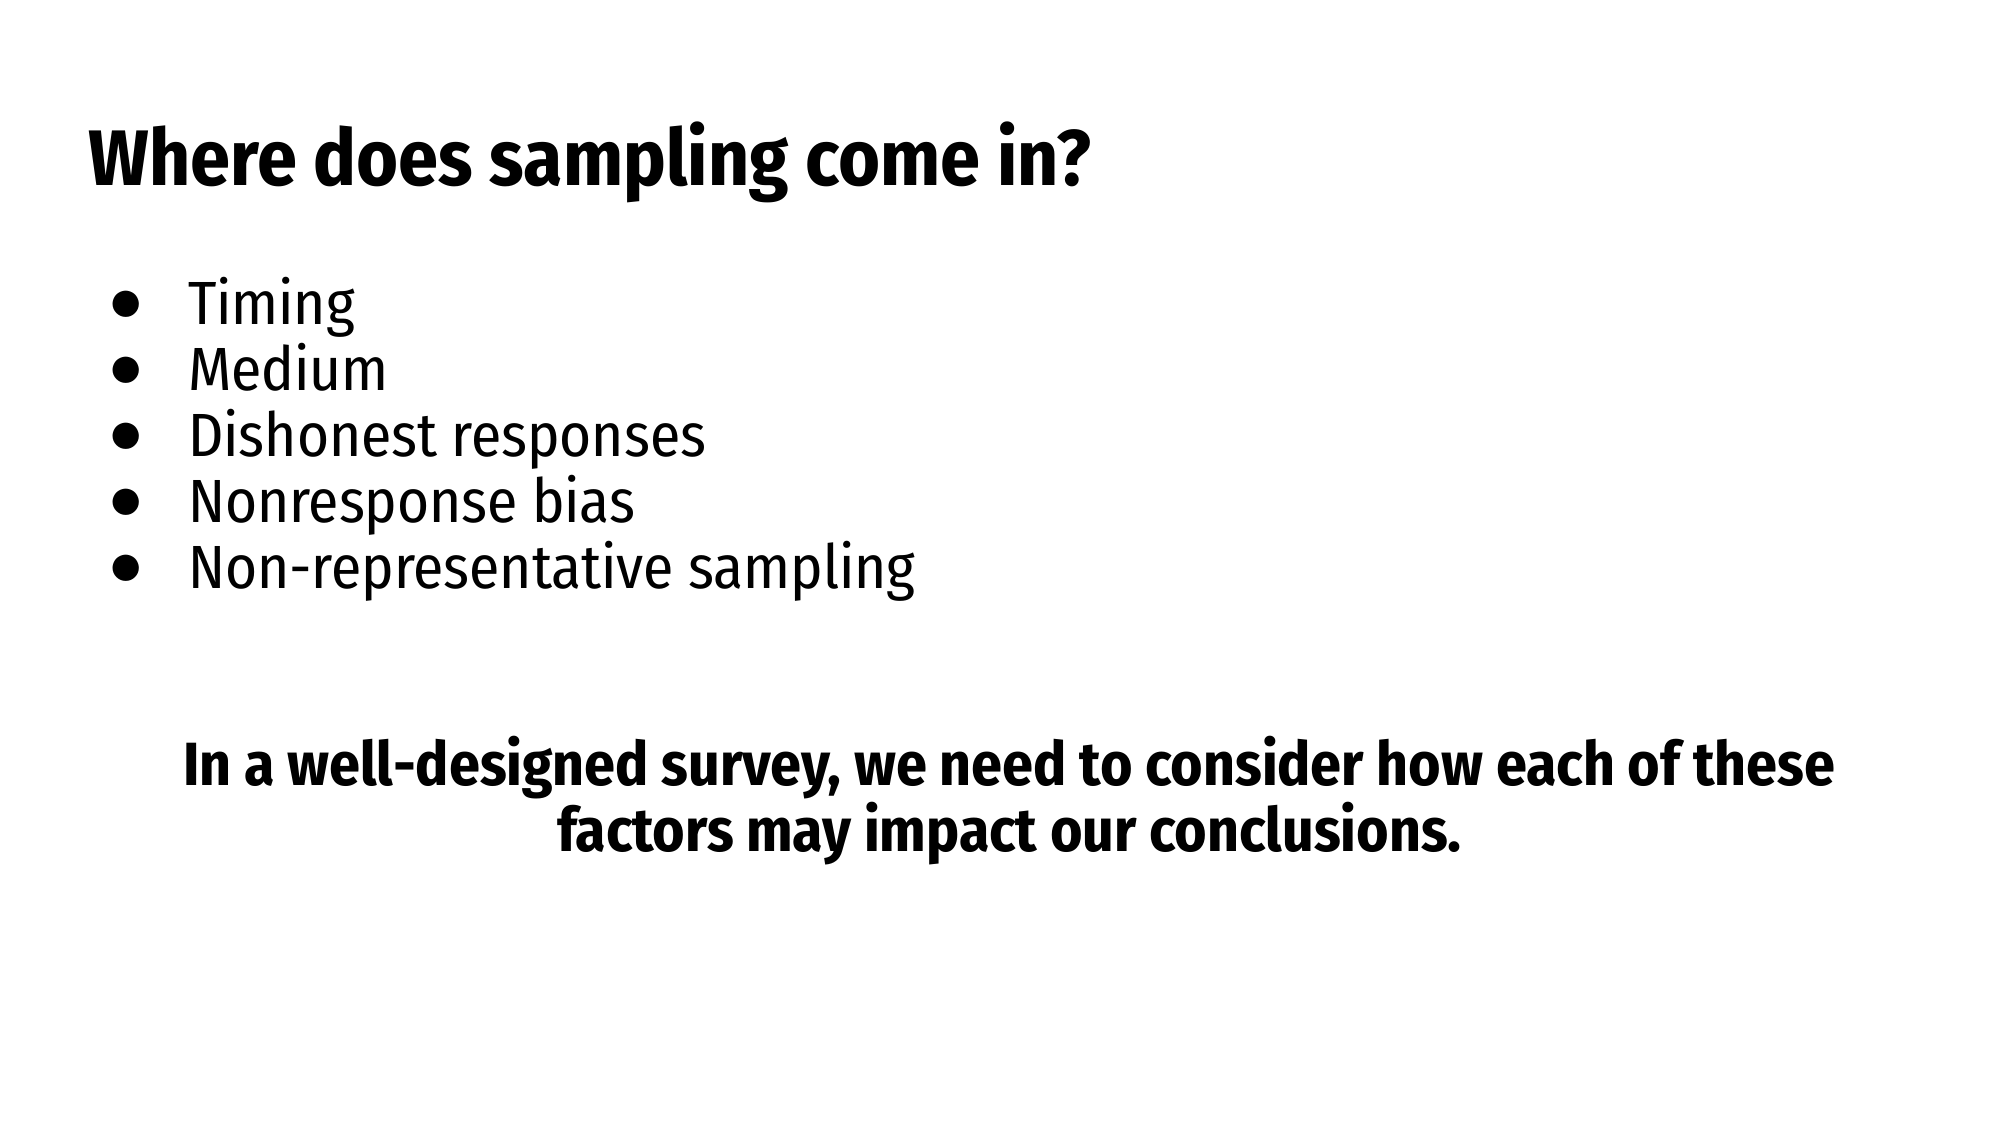

# Where does sampling come in?
Timing
Medium
Dishonest responses
Nonresponse bias
Non-representative sampling

In a well-designed survey, we need to consider how each of these factors may impact our conclusions.